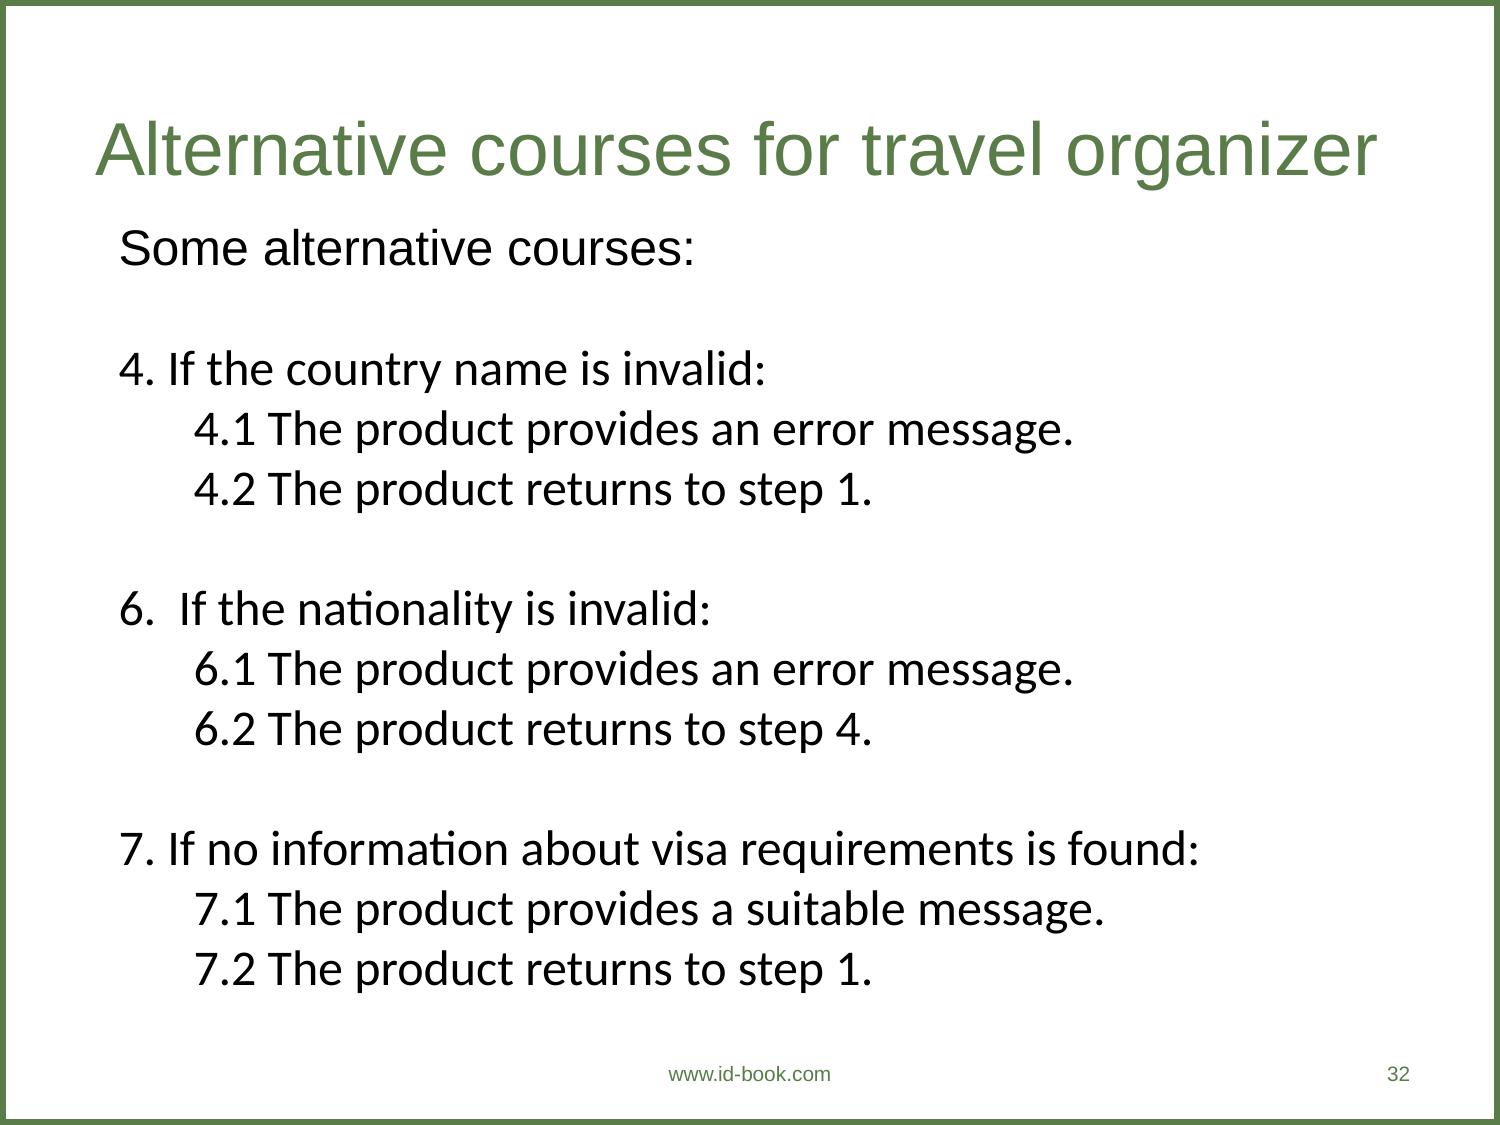

# Alternative courses for travel organizer
Some alternative courses:

4. If the country name is invalid:
4.1 The product provides an error message.
4.2 The product returns to step 1.

6.  If the nationality is invalid:
6.1 The product provides an error message.
6.2 The product returns to step 4.

7. If no information about visa requirements is found:
7.1 The product provides a suitable message.
7.2 The product returns to step 1.

www.id-book.com
32